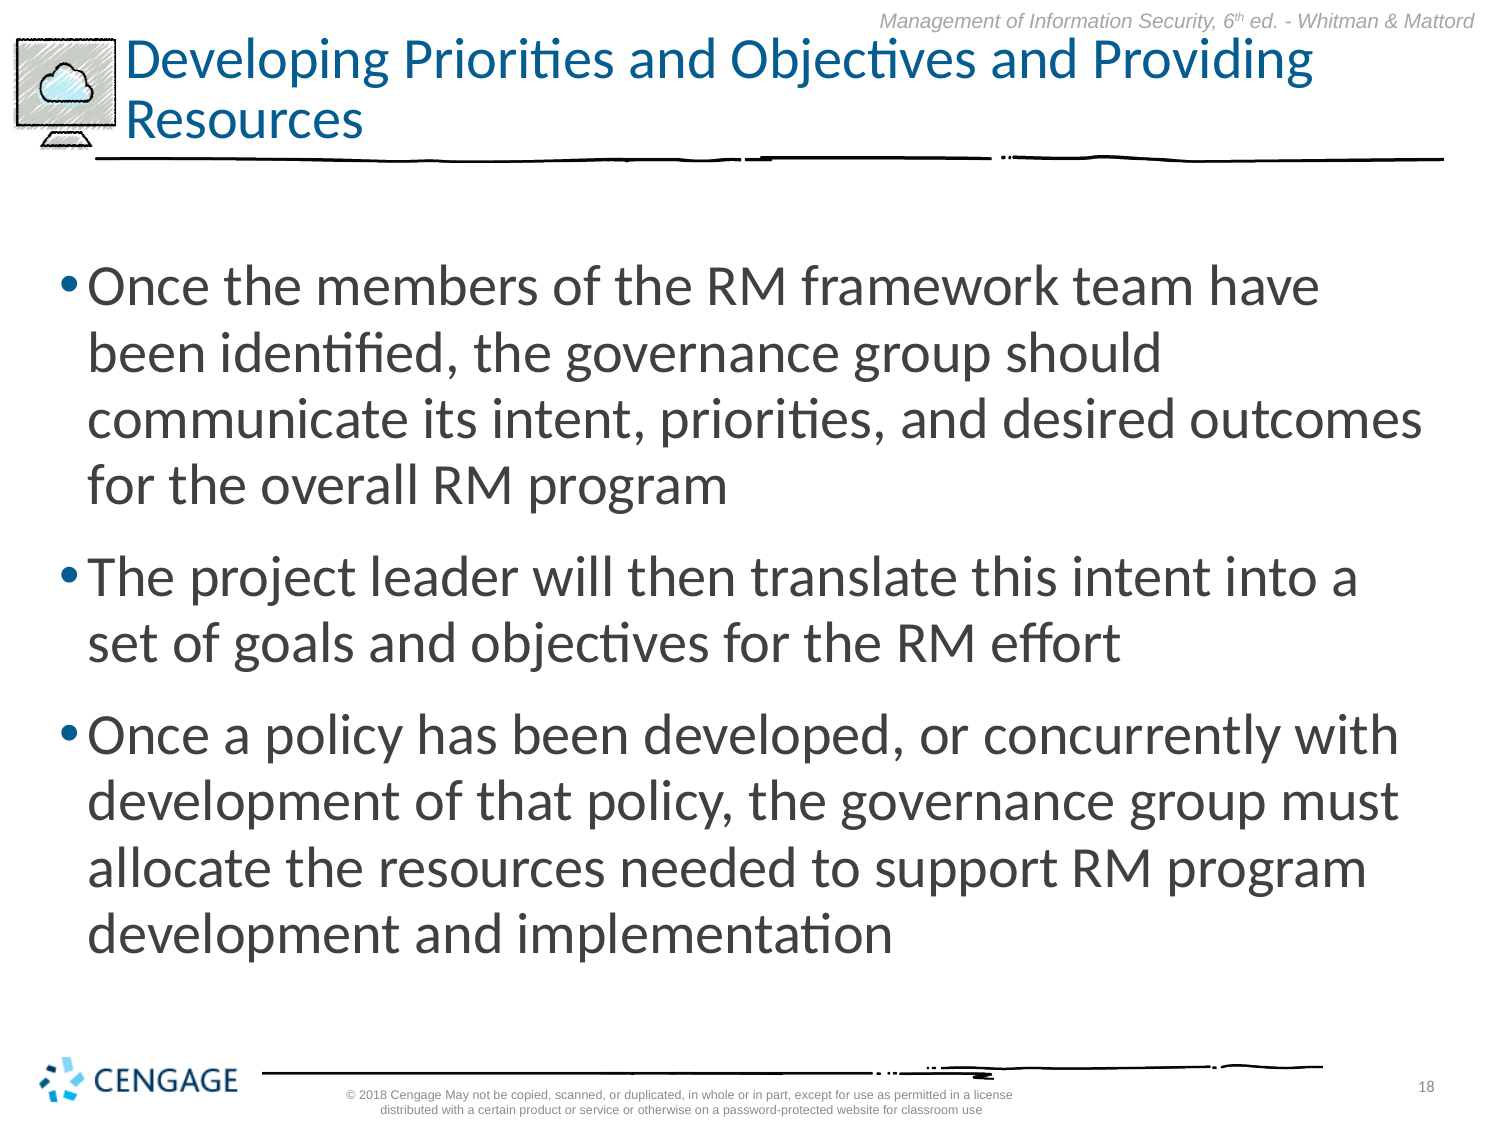

# Developing Priorities and Objectives and Providing Resources
Once the members of the RM framework team have been identified, the governance group should communicate its intent, priorities, and desired outcomes for the overall RM program
The project leader will then translate this intent into a set of goals and objectives for the RM effort
Once a policy has been developed, or concurrently with development of that policy, the governance group must allocate the resources needed to support RM program development and implementation